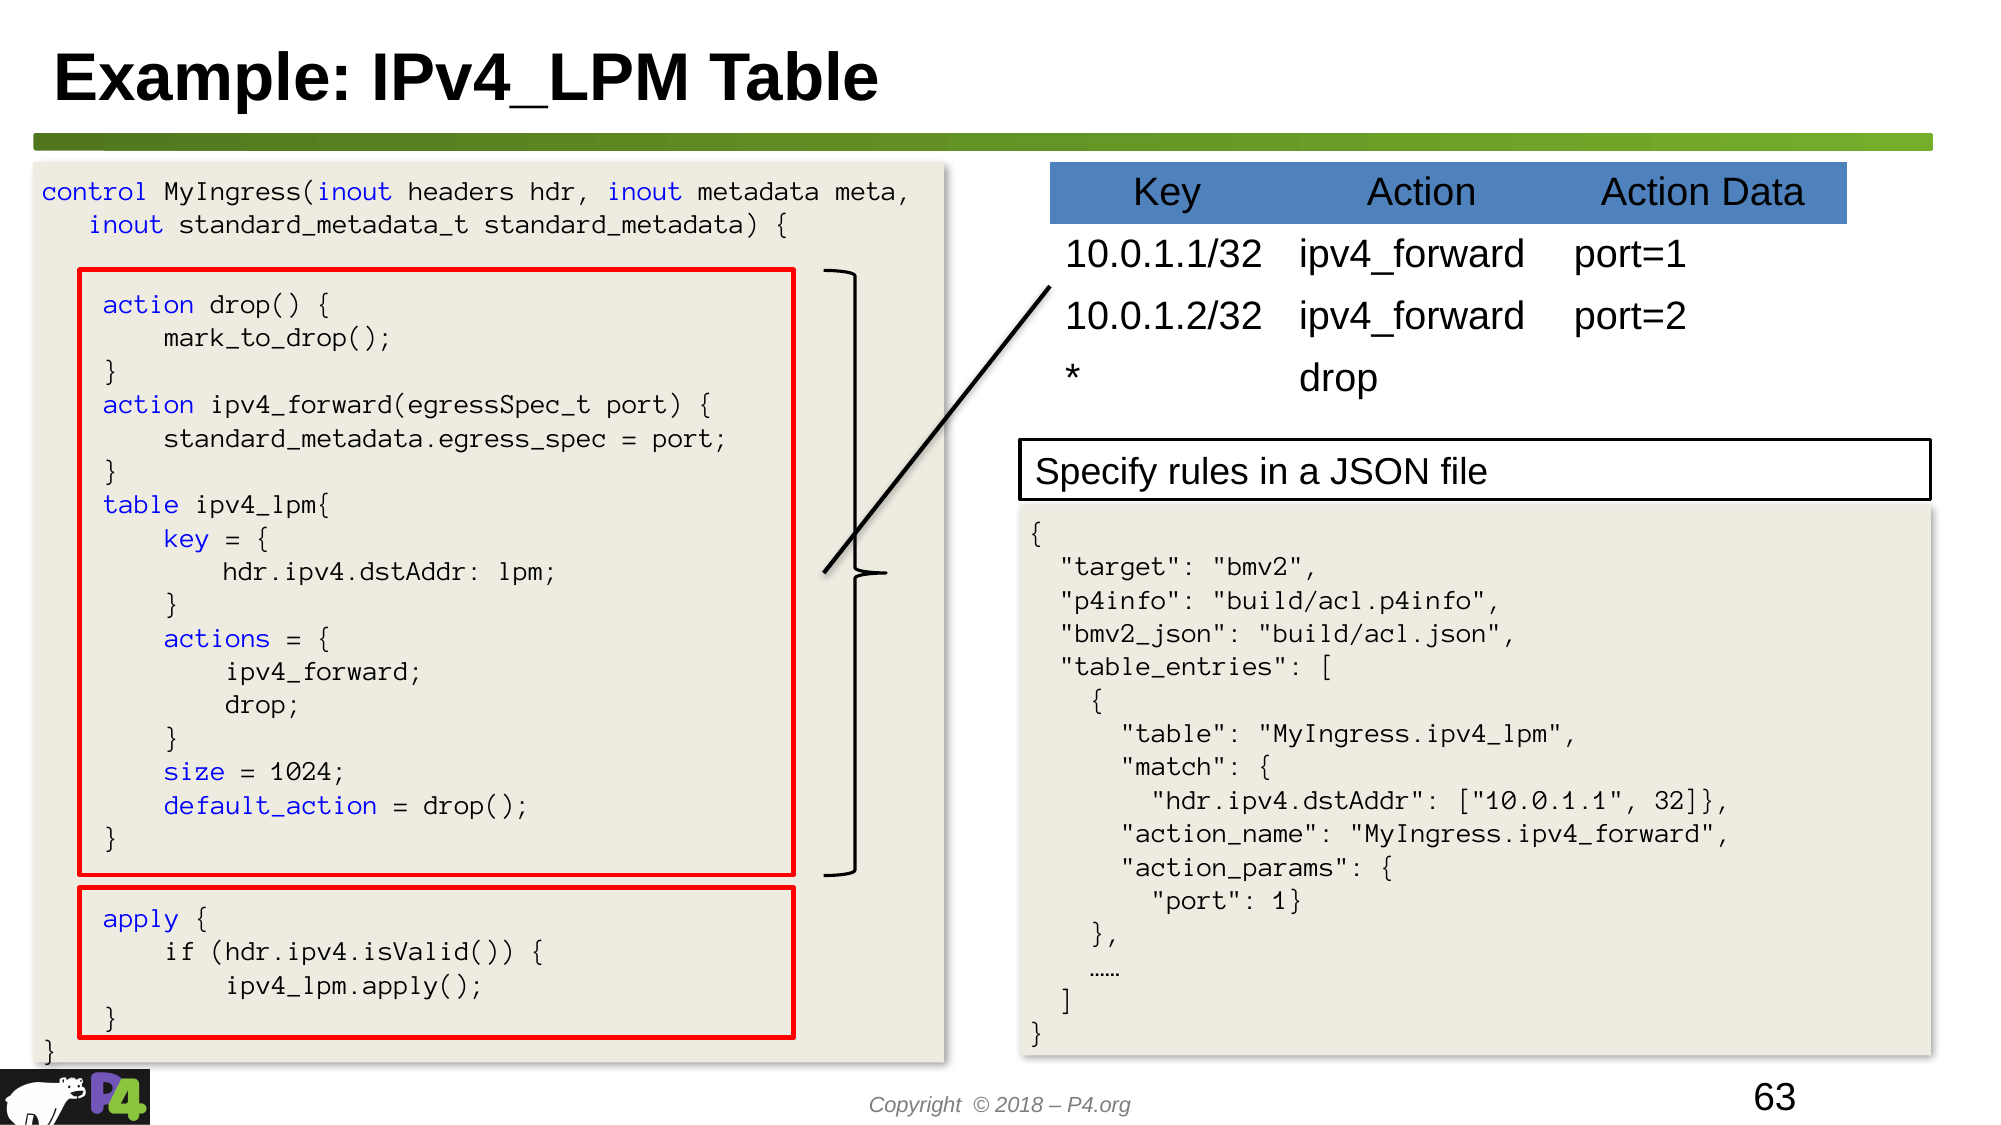

# Example: IPv4_LPM Table
| Key | Action | Action Data |
| --- | --- | --- |
| 10.0.1.1/32 | ipv4\_forward | port=1 |
| 10.0.1.2/32 | ipv4\_forward | port=2 |
| \* | drop |  |
control MyIngress(inout headers hdr, inout metadata meta,
   inout standard_metadata_t standard_metadata) {

    action drop() {
        mark_to_drop();
    }
    action ipv4_forward(egressSpec_t port) {
        standard_metadata.egress_spec = port;
    }
    table ipv4_lpm{
        key = {
	  hdr.ipv4.dstAddr: lpm;
        }
        actions = {
            ipv4_forward;
            drop;
        }
        size = 1024;
        default_action = drop();
    }

    apply {
        if (hdr.ipv4.isValid()) {
            ipv4_lpm.apply();
    }
}

Specify rules in a JSON file
{
  "target": "bmv2",
  "p4info": "build/acl.p4info",
  "bmv2_json": "build/acl.json",
  "table_entries": [
    {
      "table": "MyIngress.ipv4_lpm",
      "match": {
        "hdr.ipv4.dstAddr": ["10.0.1.1", 32]},
      "action_name": "MyIngress.ipv4_forward",
      "action_params": {
        "port": 1}
    },
    ……
  ]
}

63